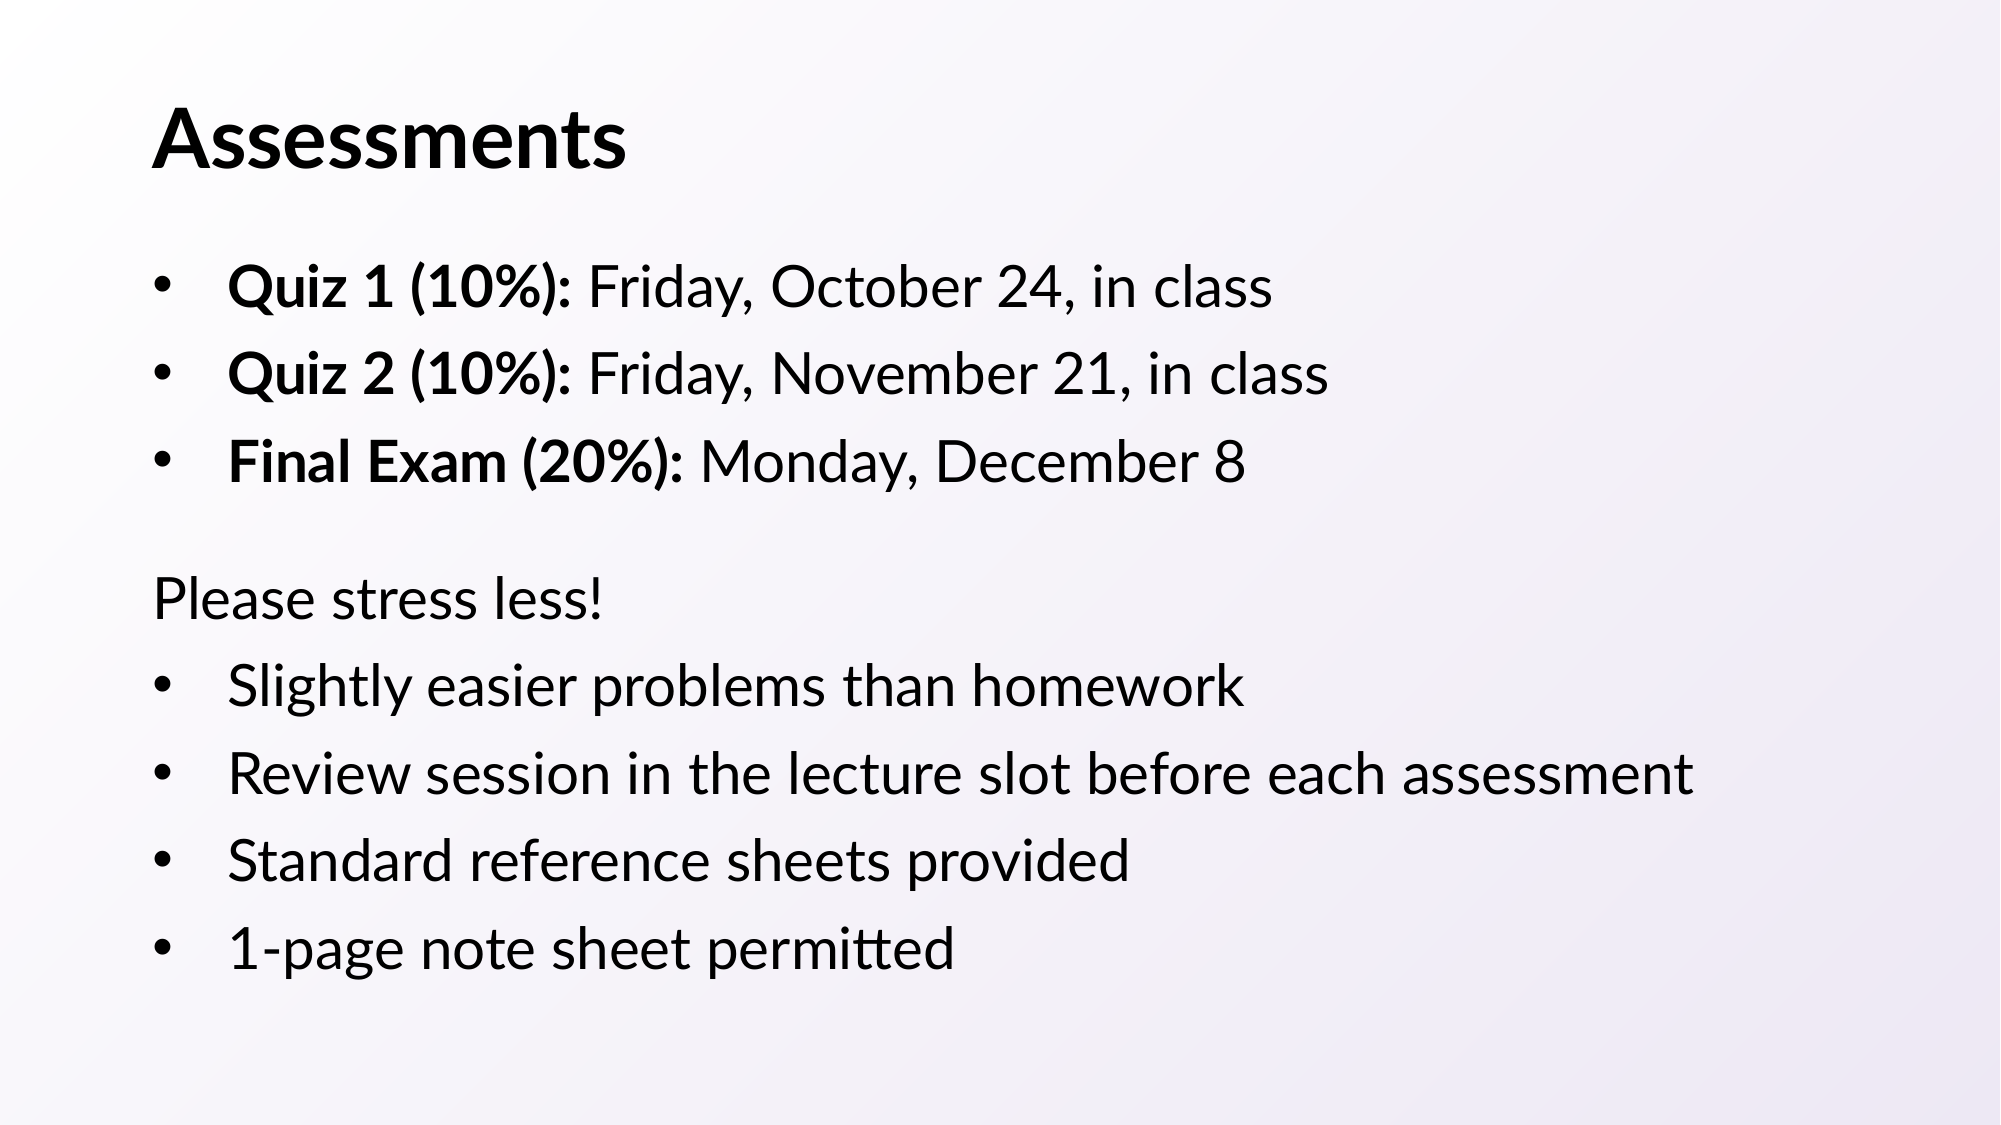

# Assessments
Quiz 1 (10%): Friday, October 24, in class
Quiz 2 (10%): Friday, November 21, in class
Final Exam (20%): Monday, December 8
Please stress less!
Slightly easier problems than homework
Review session in the lecture slot before each assessment
Standard reference sheets provided
1-page note sheet permitted